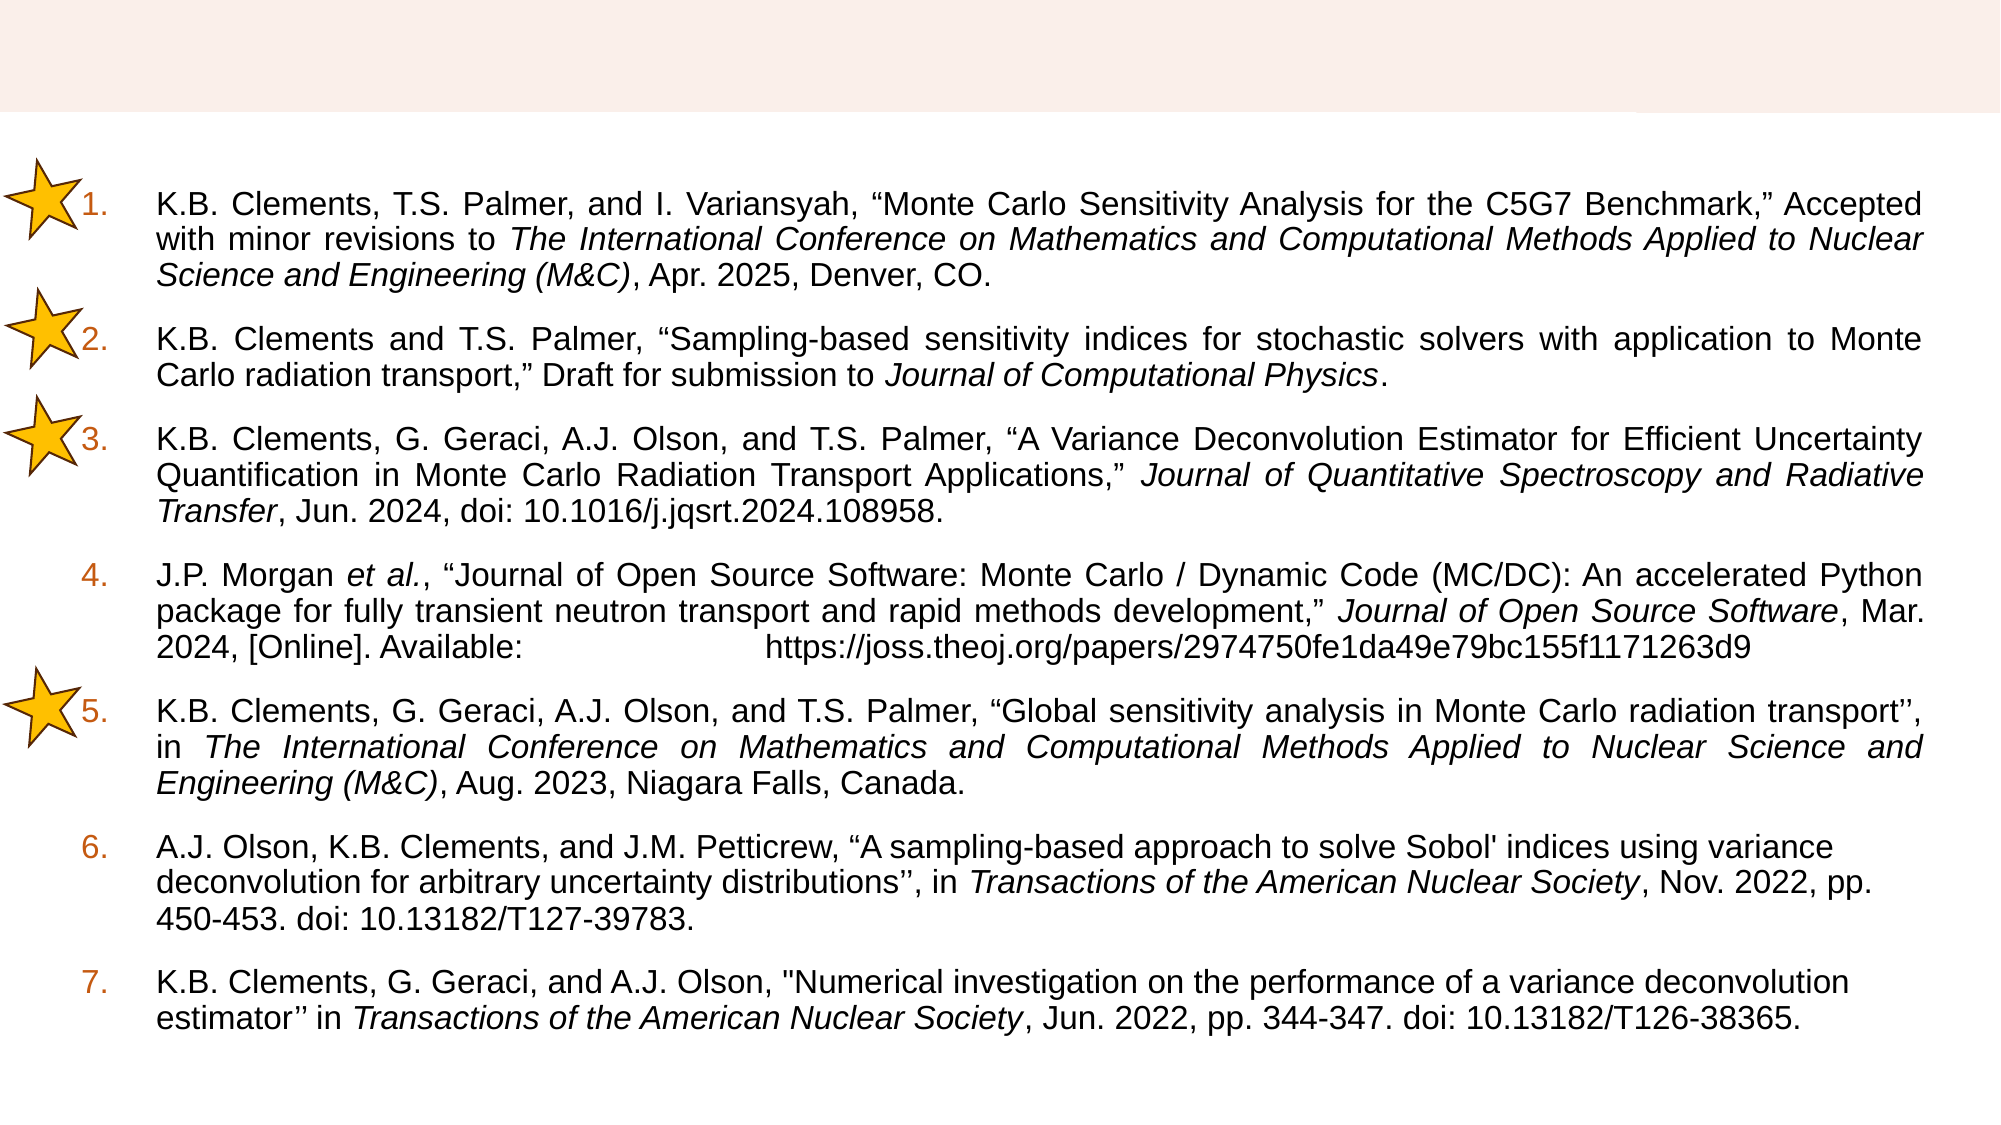

# Full list of publications related to this work

K.B. Clements, T.S. Palmer, and I. Variansyah, “Monte Carlo Sensitivity Analysis for the C5G7 Benchmark,” Accepted with minor revisions to The International Conference on Mathematics and Computational Methods Applied to Nuclear Science and Engineering (M&C), Apr. 2025, Denver, CO.
K.B. Clements and T.S. Palmer, “Sampling-based sensitivity indices for stochastic solvers with application to Monte Carlo radiation transport,” Draft for submission to Journal of Computational Physics.
K.B. Clements, G. Geraci, A.J. Olson, and T.S. Palmer, “A Variance Deconvolution Estimator for Efficient Uncertainty Quantification in Monte Carlo Radiation Transport Applications,” Journal of Quantitative Spectroscopy and Radiative Transfer, Jun. 2024, doi: 10.1016/j.jqsrt.2024.108958.
J.P. Morgan et al., “Journal of Open Source Software: Monte Carlo / Dynamic Code (MC/DC): An accelerated Python package for fully transient neutron transport and rapid methods development,” Journal of Open Source Software, Mar. 2024, [Online]. Available:          	 https://joss.theoj.org/papers/2974750fe1da49e79bc155f1171263d9
K.B. Clements, G. Geraci, A.J. Olson, and T.S. Palmer, “Global sensitivity analysis in Monte Carlo radiation transport’’, in The International Conference on Mathematics and Computational Methods Applied to Nuclear Science and Engineering (M&C), Aug. 2023, Niagara Falls, Canada.
A.J. Olson, K.B. Clements, and J.M. Petticrew, “A sampling-based approach to solve Sobol' indices using variance deconvolution for arbitrary uncertainty distributions’’, in Transactions of the American Nuclear Society, Nov. 2022, pp. 450-453. doi: 10.13182/T127-39783.
K.B. Clements, G. Geraci, and A.J. Olson, "Numerical investigation on the performance of a variance deconvolution estimator’’ in Transactions of the American Nuclear Society, Jun. 2022, pp. 344-347. doi: 10.13182/T126-38365.